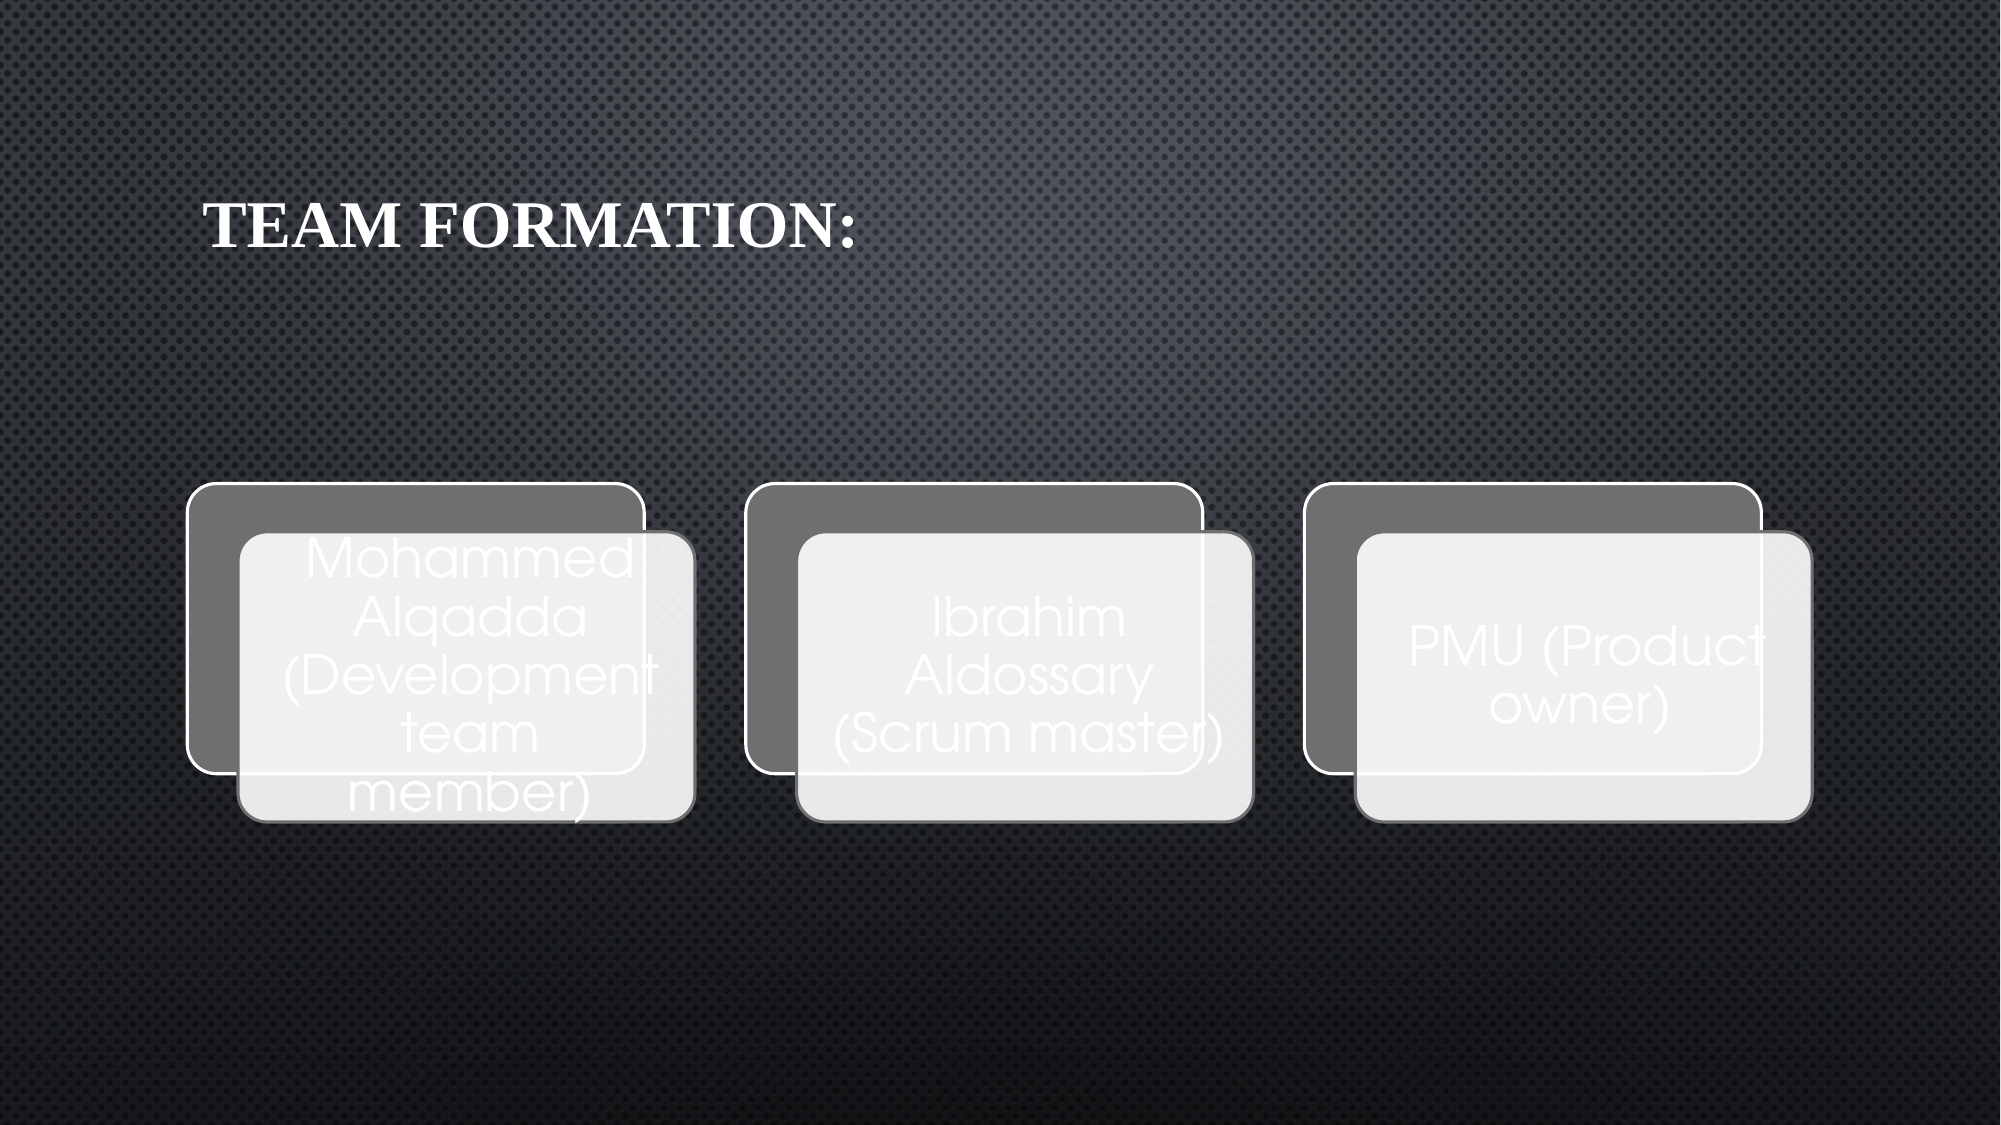

# Team formation:
Mohammed Alqadda (Development team member)
Ibrahim Aldossary (Scrum master)
PMU (Product owner)